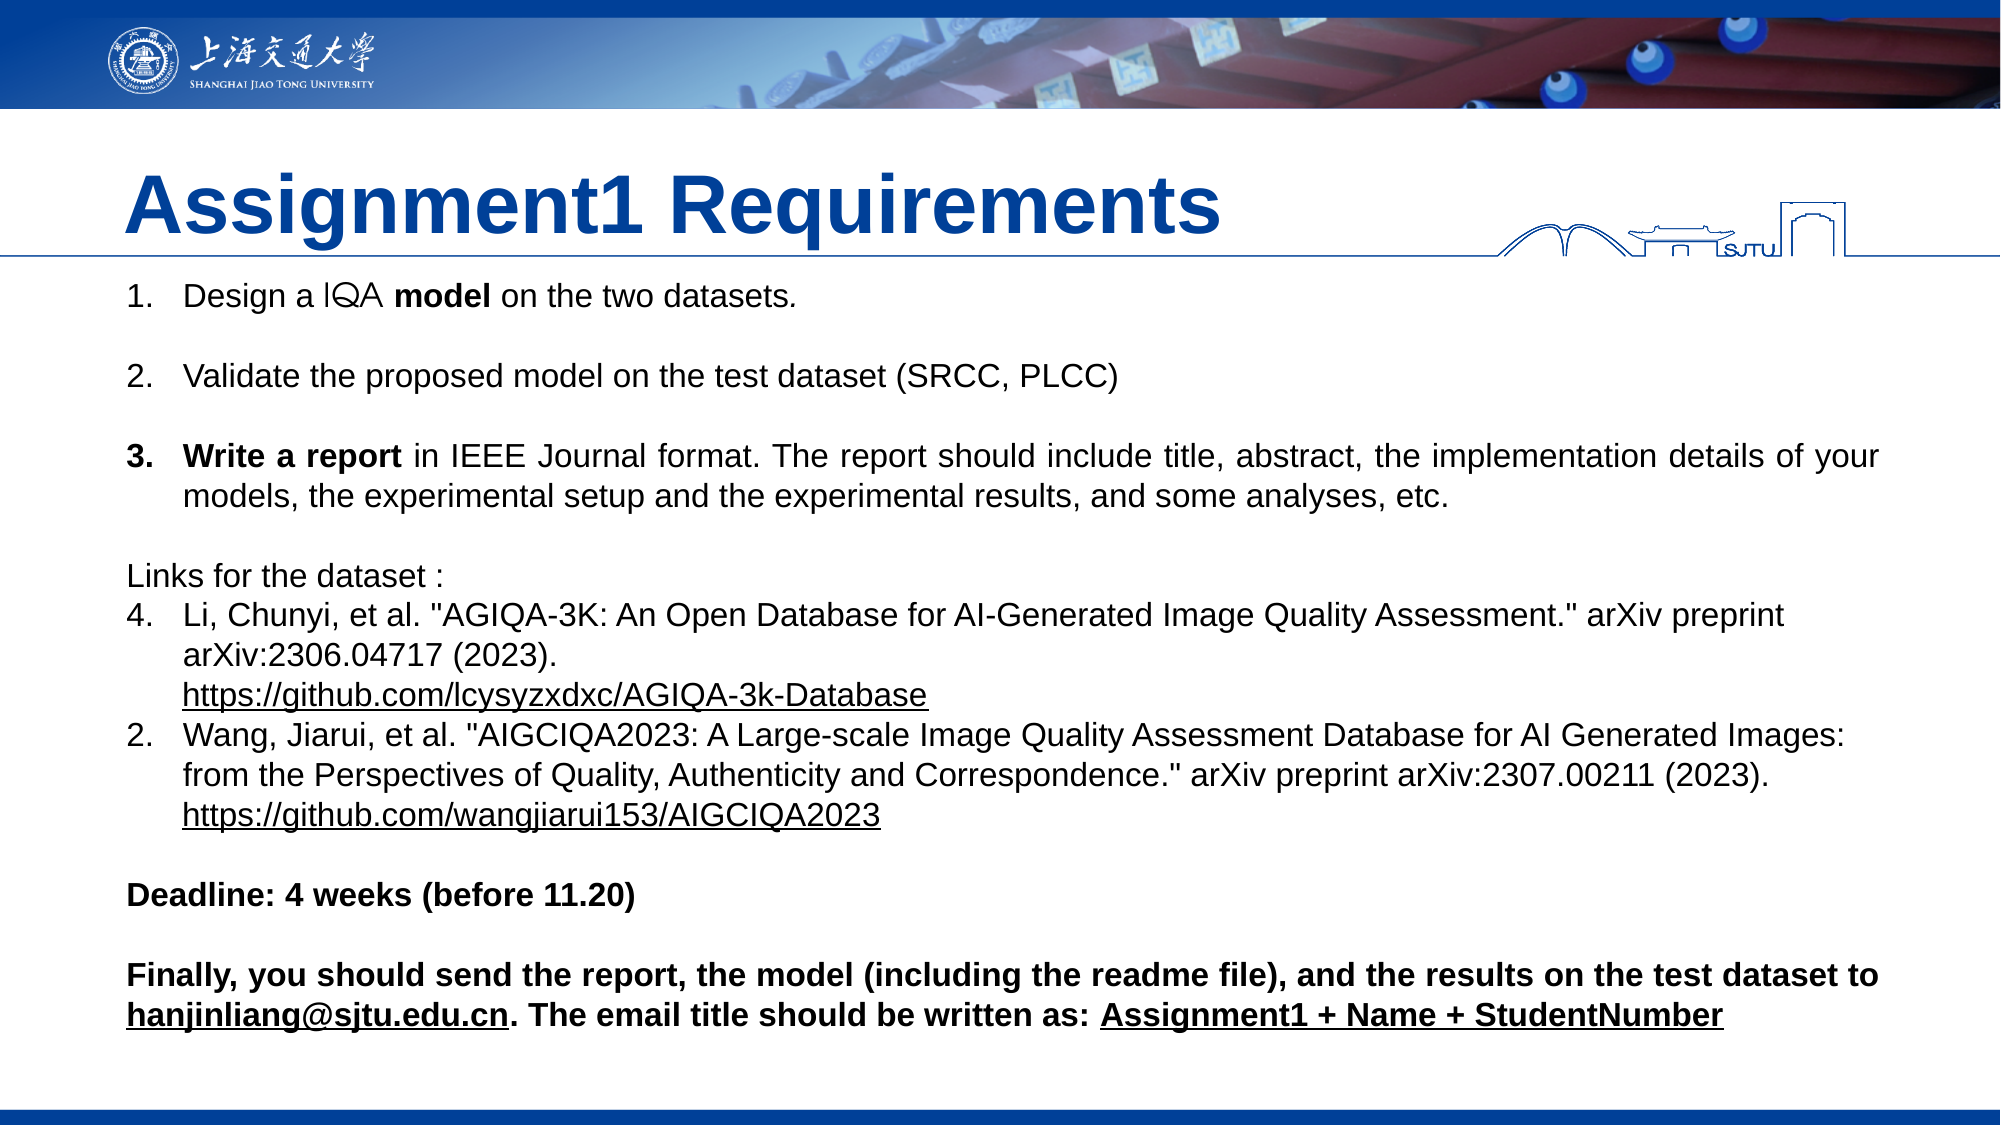

# Assignment1 Requirements
Design a IQA model on the two datasets.

Validate the proposed model on the test dataset (SRCC, PLCC)

Write a report in IEEE Journal format. The report should include title, abstract, the implementation details of your models, the experimental setup and the experimental results, and some analyses, etc.

Links for the dataset :
Li, Chunyi, et al. "AGIQA-3K: An Open Database for AI-Generated Image Quality Assessment." arXiv preprint arXiv:2306.04717 (2023).
      https://github.com/lcysyzxdxc/AGIQA-3k-Database
Wang, Jiarui, et al. "AIGCIQA2023: A Large-scale Image Quality Assessment Database for AI Generated Images: from the Perspectives of Quality, Authenticity and Correspondence." arXiv preprint arXiv:2307.00211 (2023).
      https://github.com/wangjiarui153/AIGCIQA2023

Deadline: 4 weeks (before 11.20)

Finally, you should send the report, the model (including the readme file), and the results on the test dataset to hanjinliang@sjtu.edu.cn. The email title should be written as: Assignment1 + Name + StudentNumber